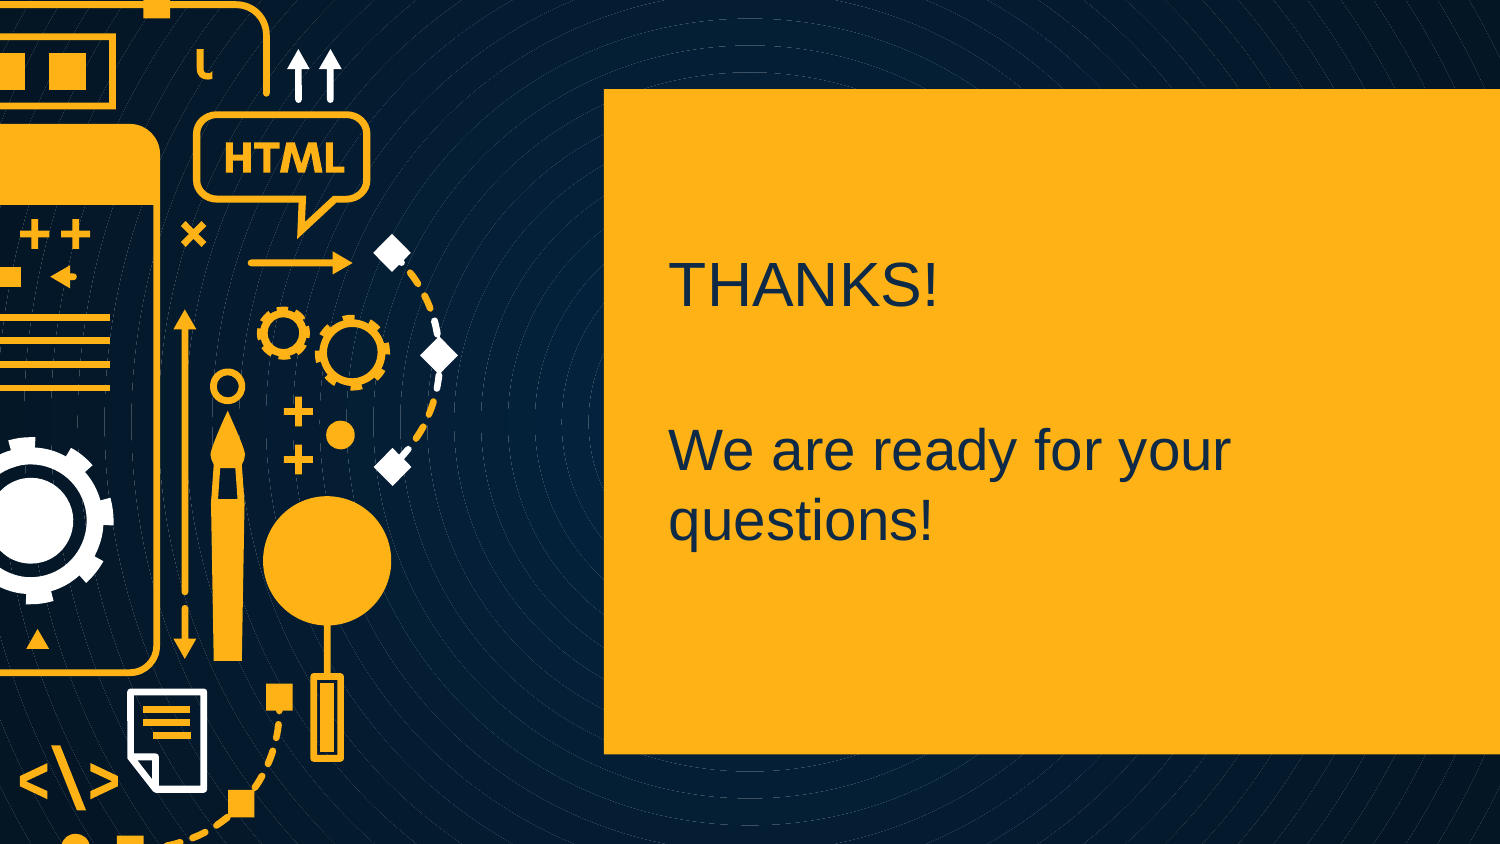

# THANKS!
We are ready for your questions!